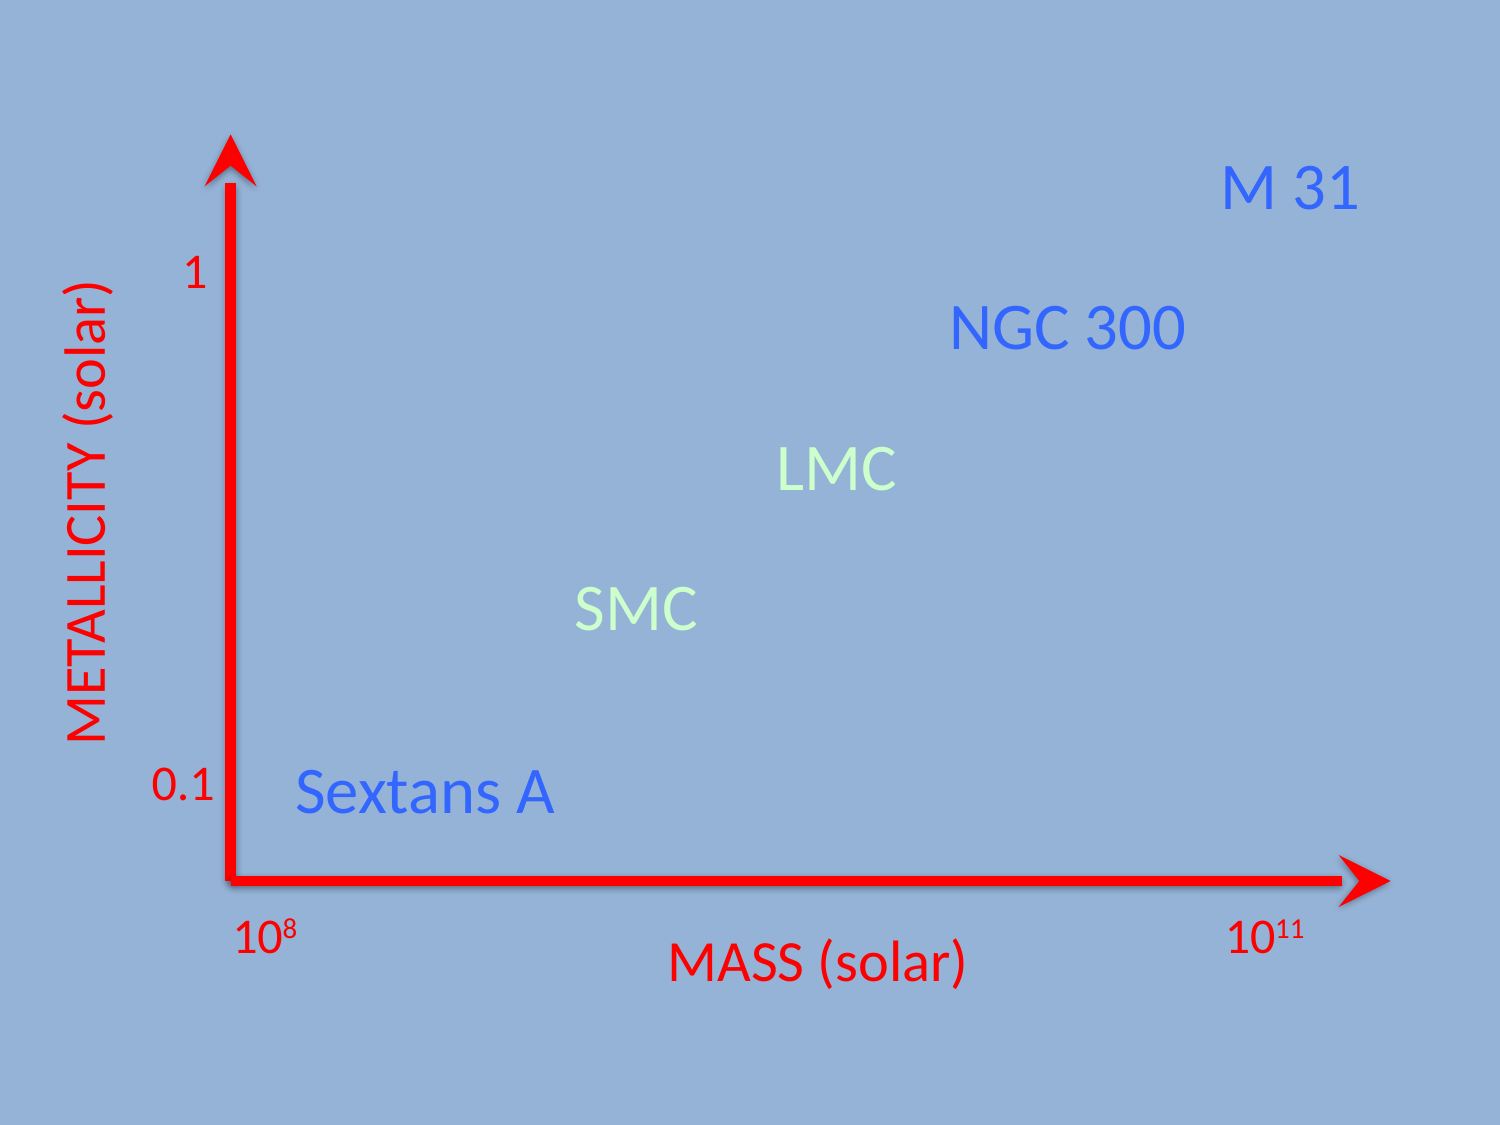

M 31
1
NGC 300
LMC
METALLICITY (solar)
SMC
Sextans A
0.1
108
1011
MASS (solar)